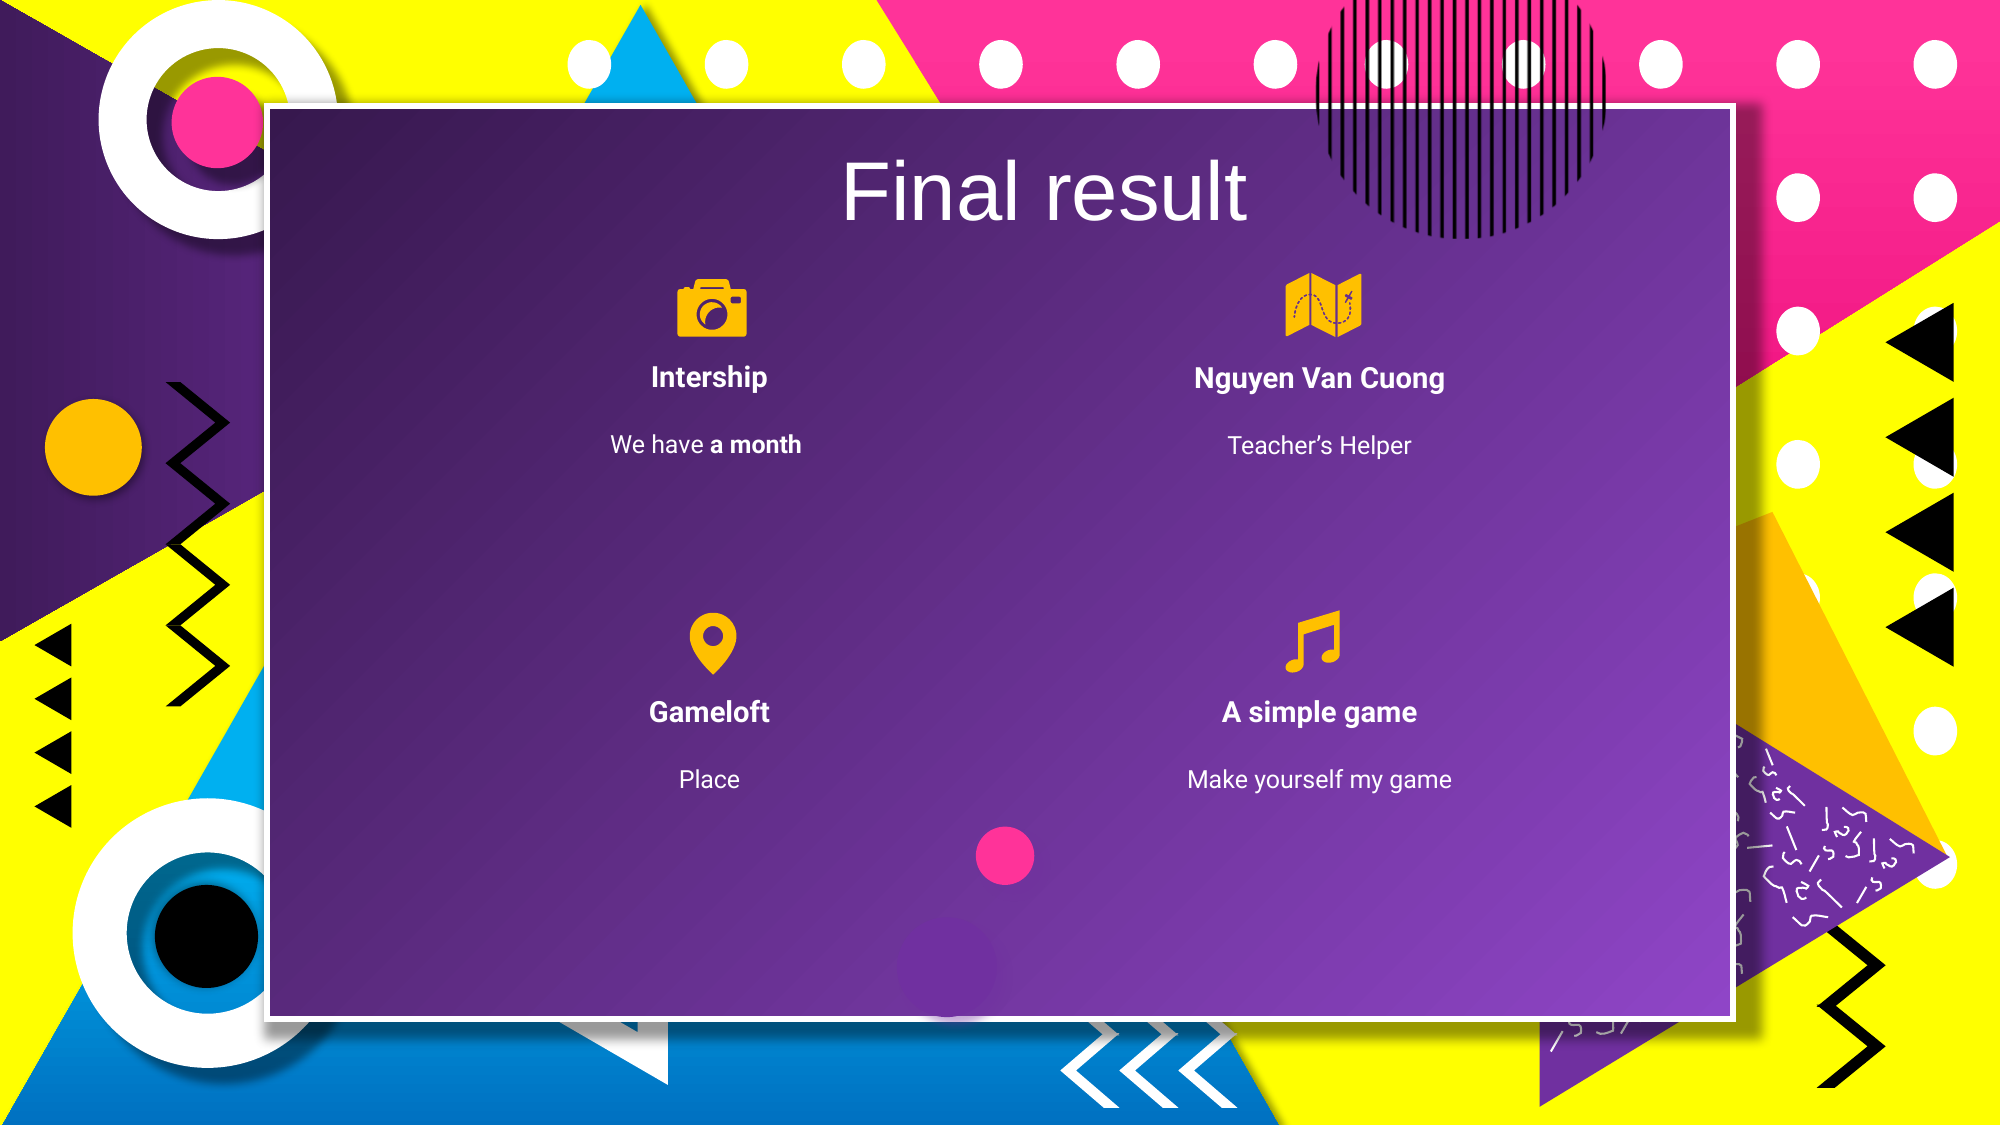

Slidehood.com
Final result

Intership

We have a month
Nguyen Van Cuong

Teacher’s Helper

Gameloft

Place
A simple game

Make yourself my game